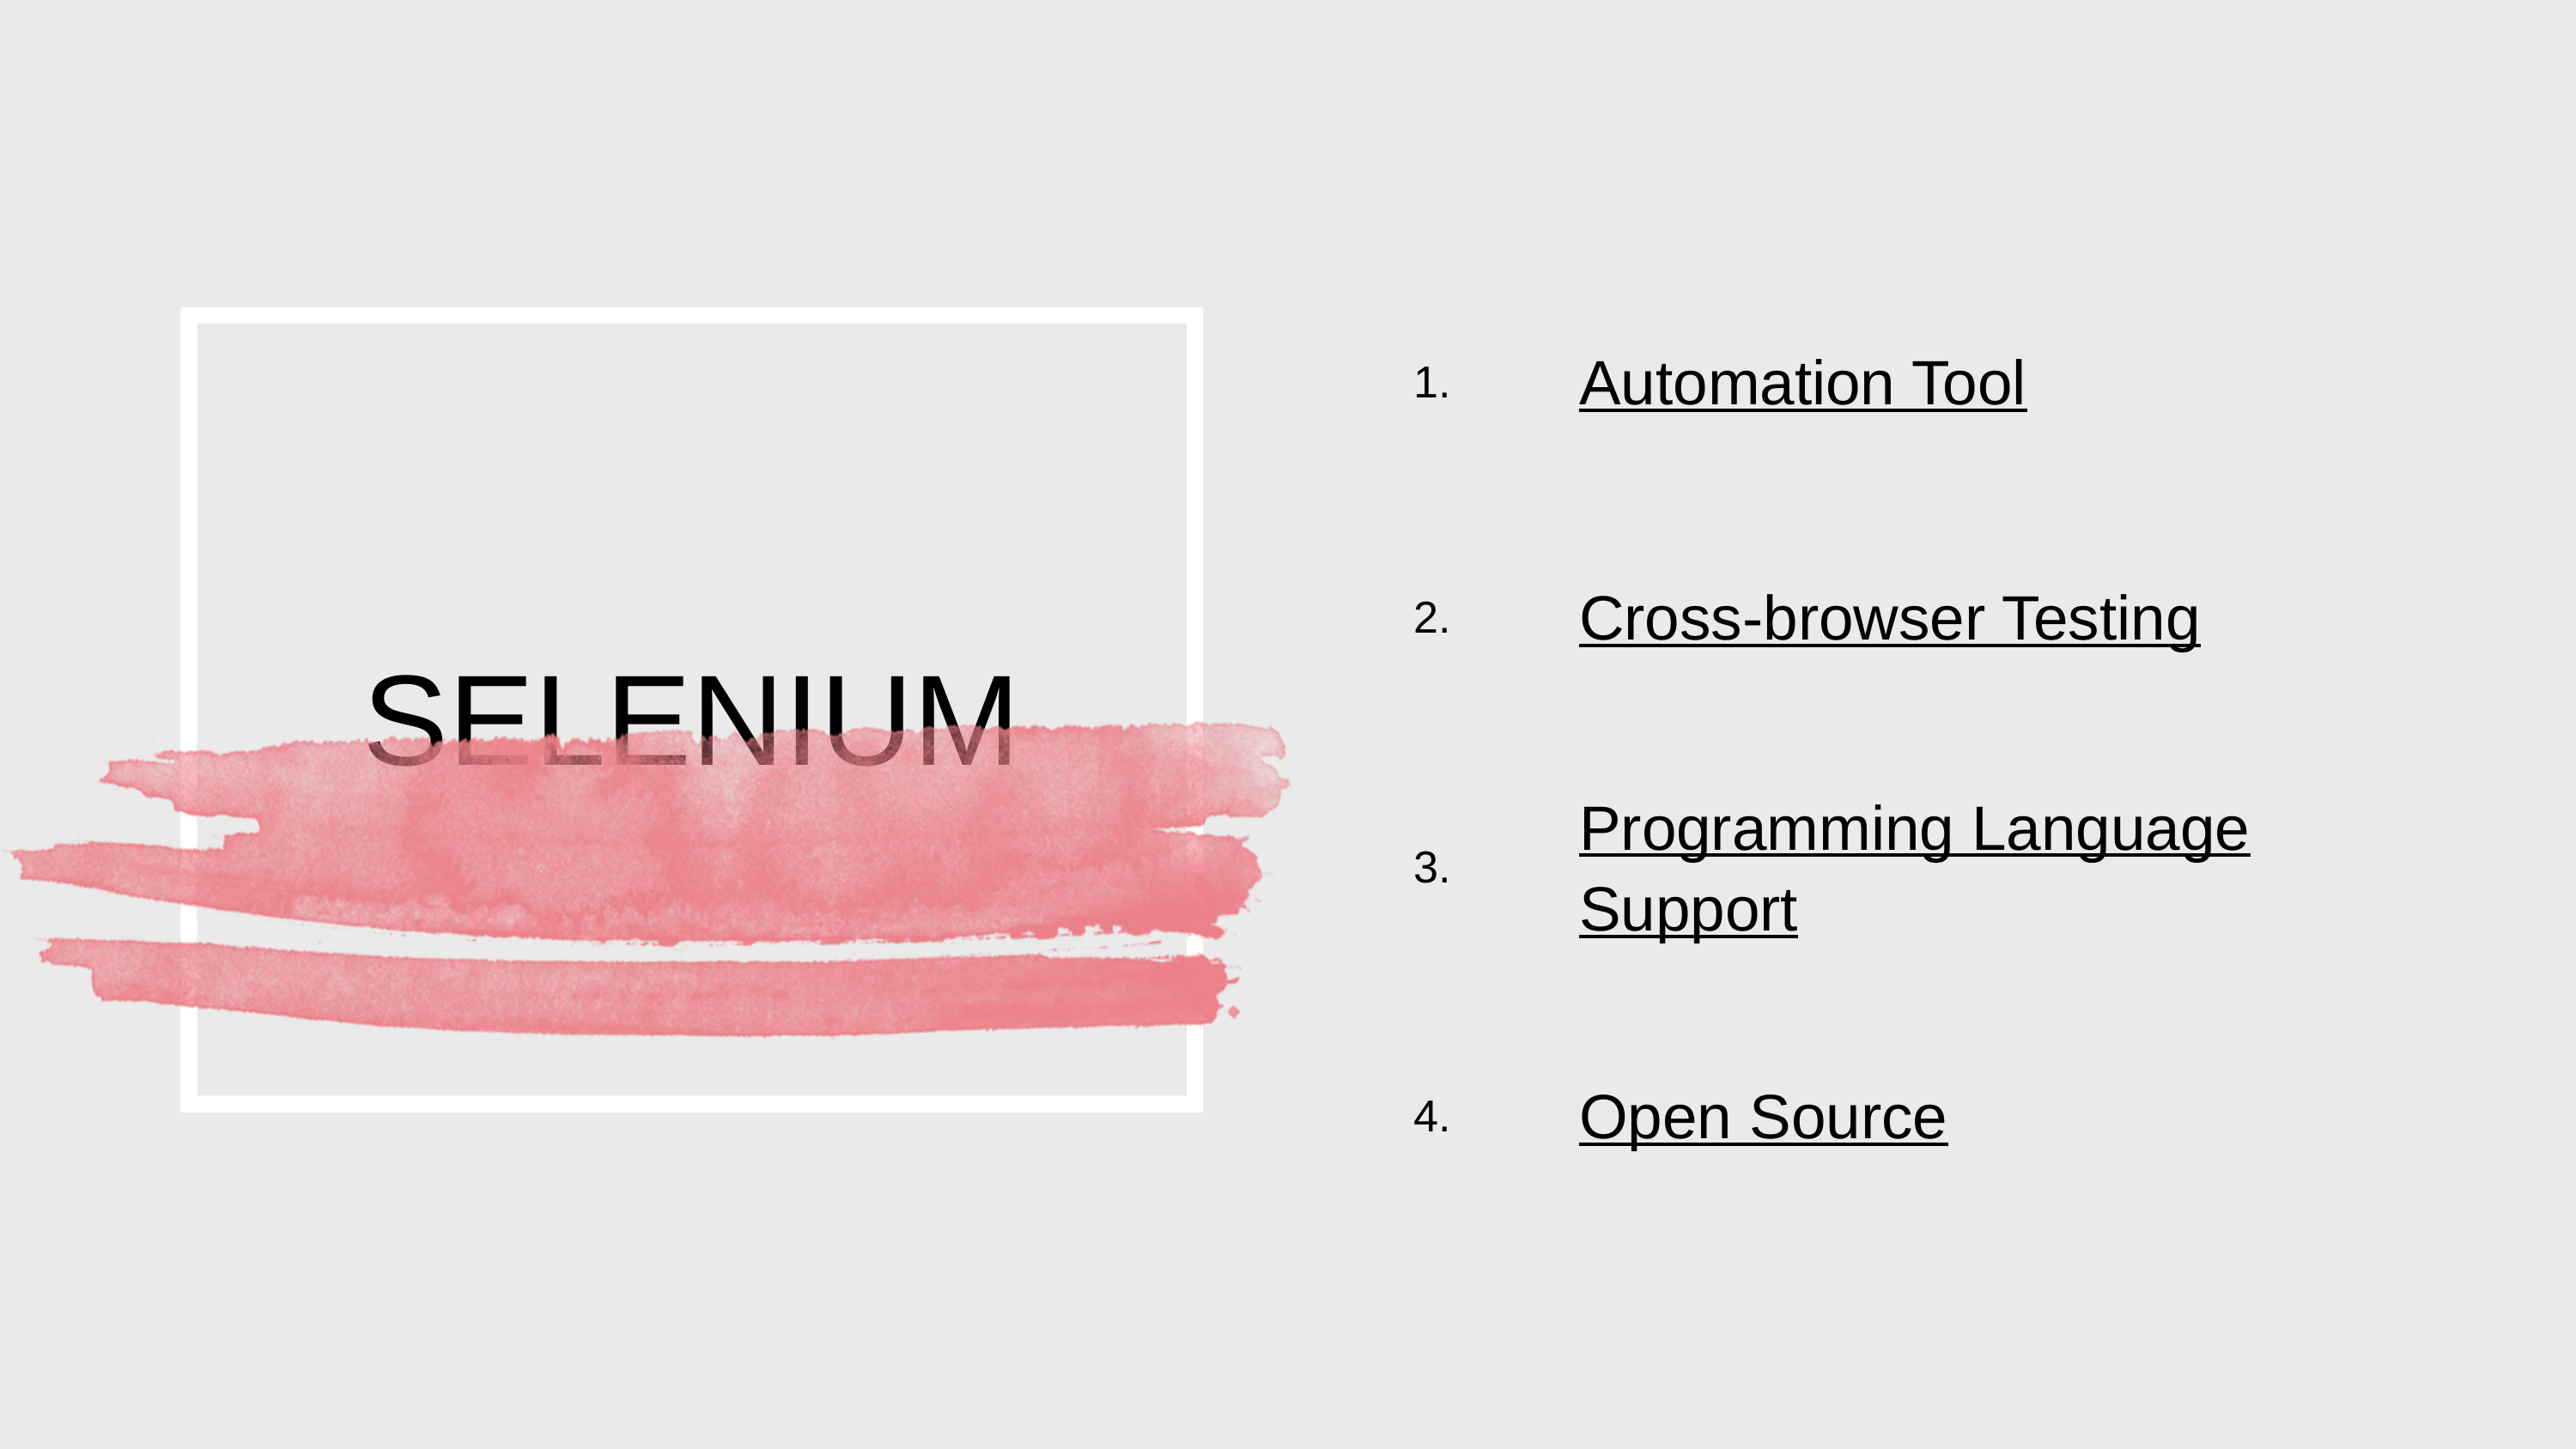

Automation Tool
1.
Cross-browser Testing
2.
SELENIUM

Programming Language Support
3.
Open Source
4.